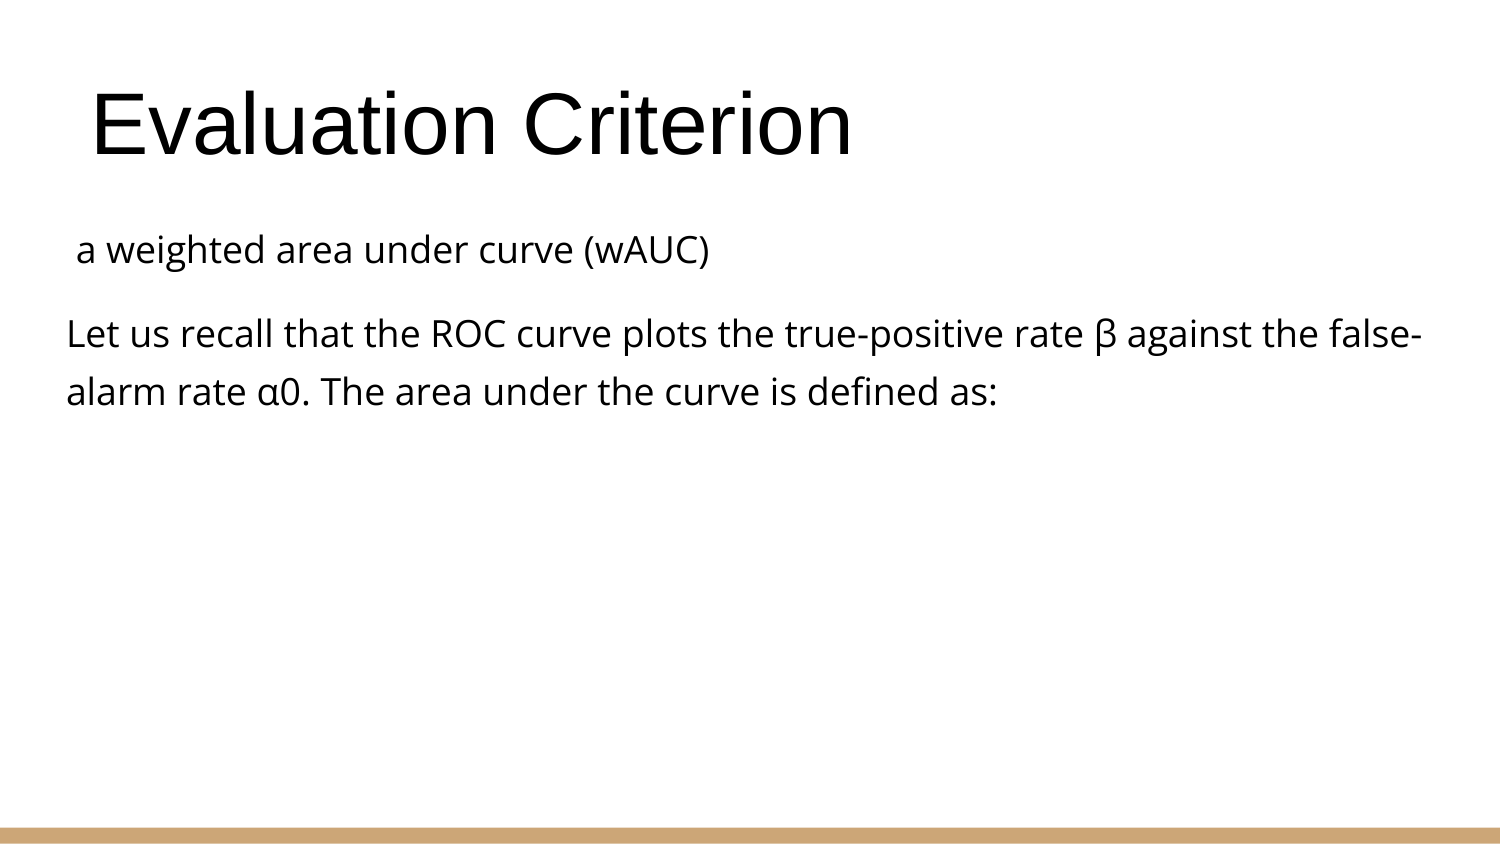

# Evaluation Criterion
 a weighted area under curve (wAUC)
Let us recall that the ROC curve plots the true-positive rate β against the false-alarm rate α0. The area under the curve is defined as: